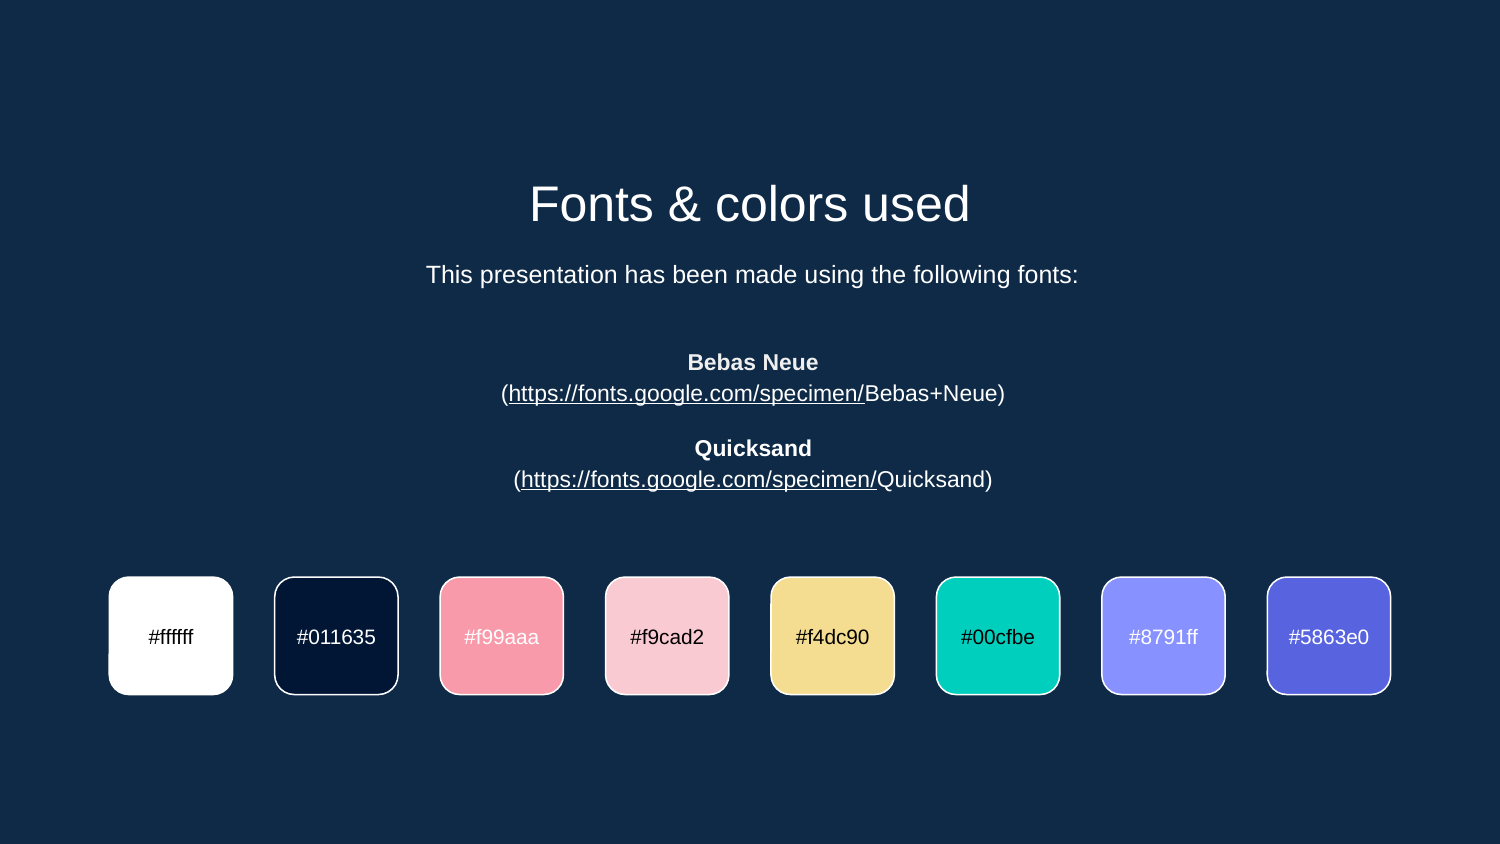

Fonts & colors used
This presentation has been made using the following fonts:

Bebas Neue
(https://fonts.google.com/specimen/Bebas+Neue)

Quicksand
(https://fonts.google.com/specimen/Quicksand)

#ffffff
#011635
#f99aaa
#f9cad2
#f4dc90
#00cfbe
#8791ff
#5863e0